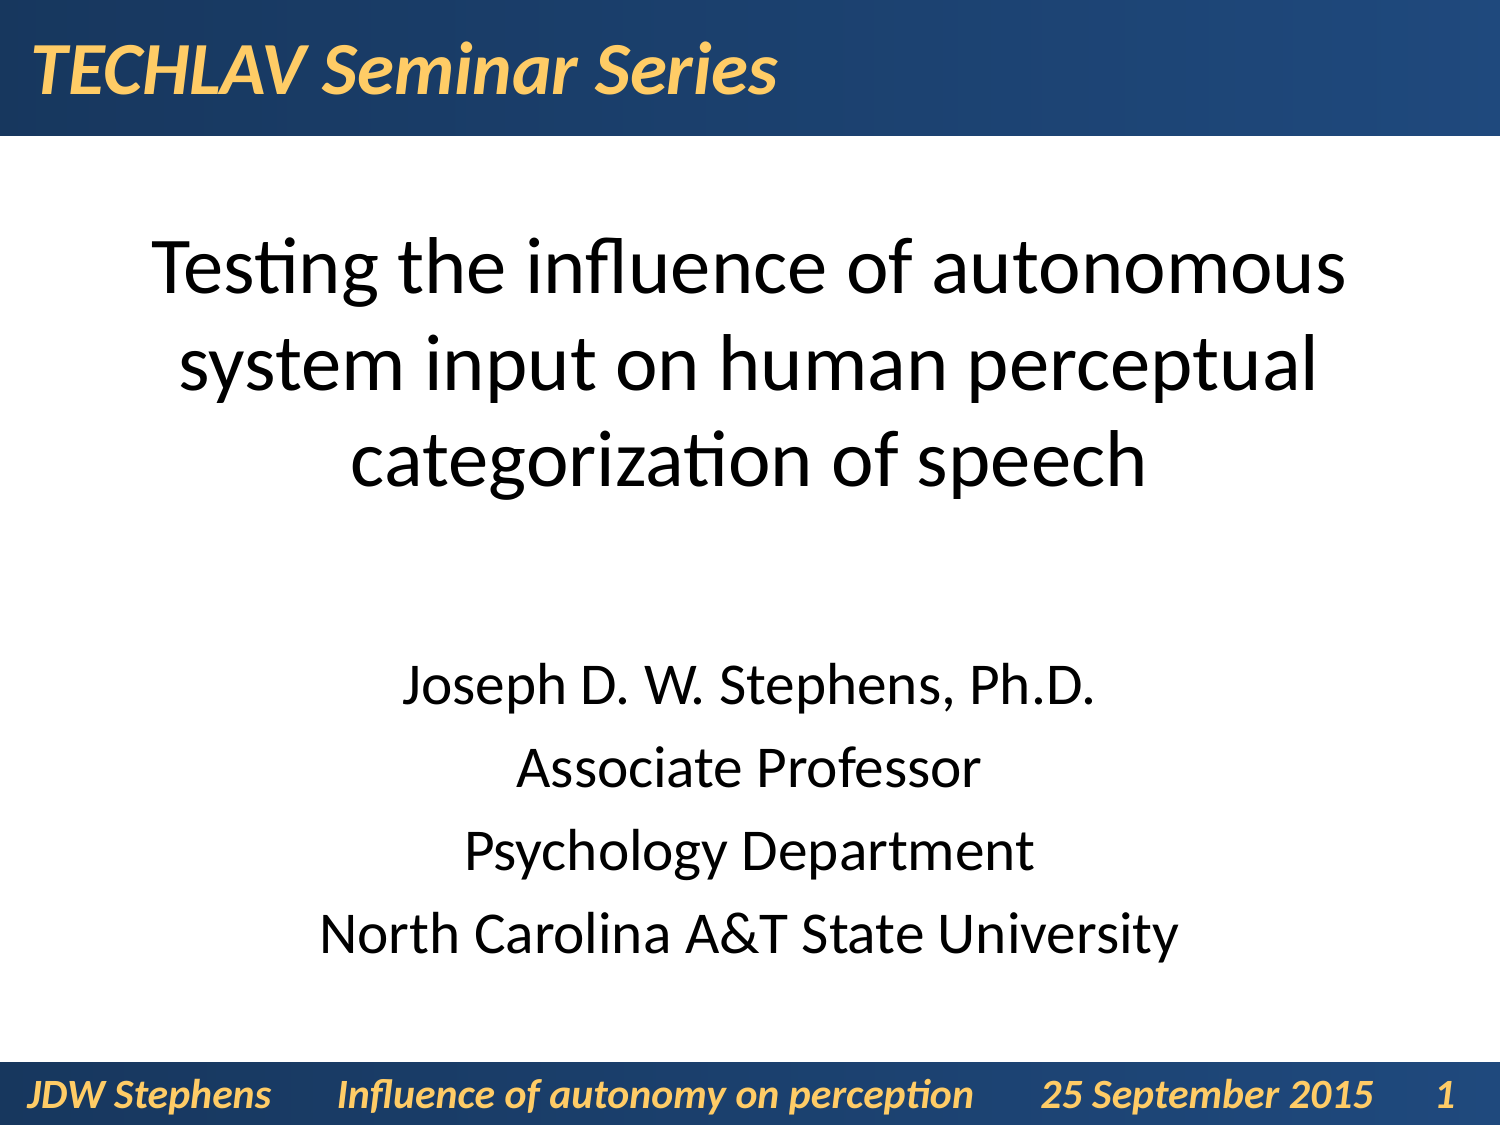

TECHLAV Seminar Series
# Testing the influence of autonomous system input on human perceptual categorization of speech
Joseph D. W. Stephens, Ph.D.
Associate Professor
Psychology Department
North Carolina A&T State University
JDW Stephens	 Influence of autonomy on perception       25 September 2015	      1